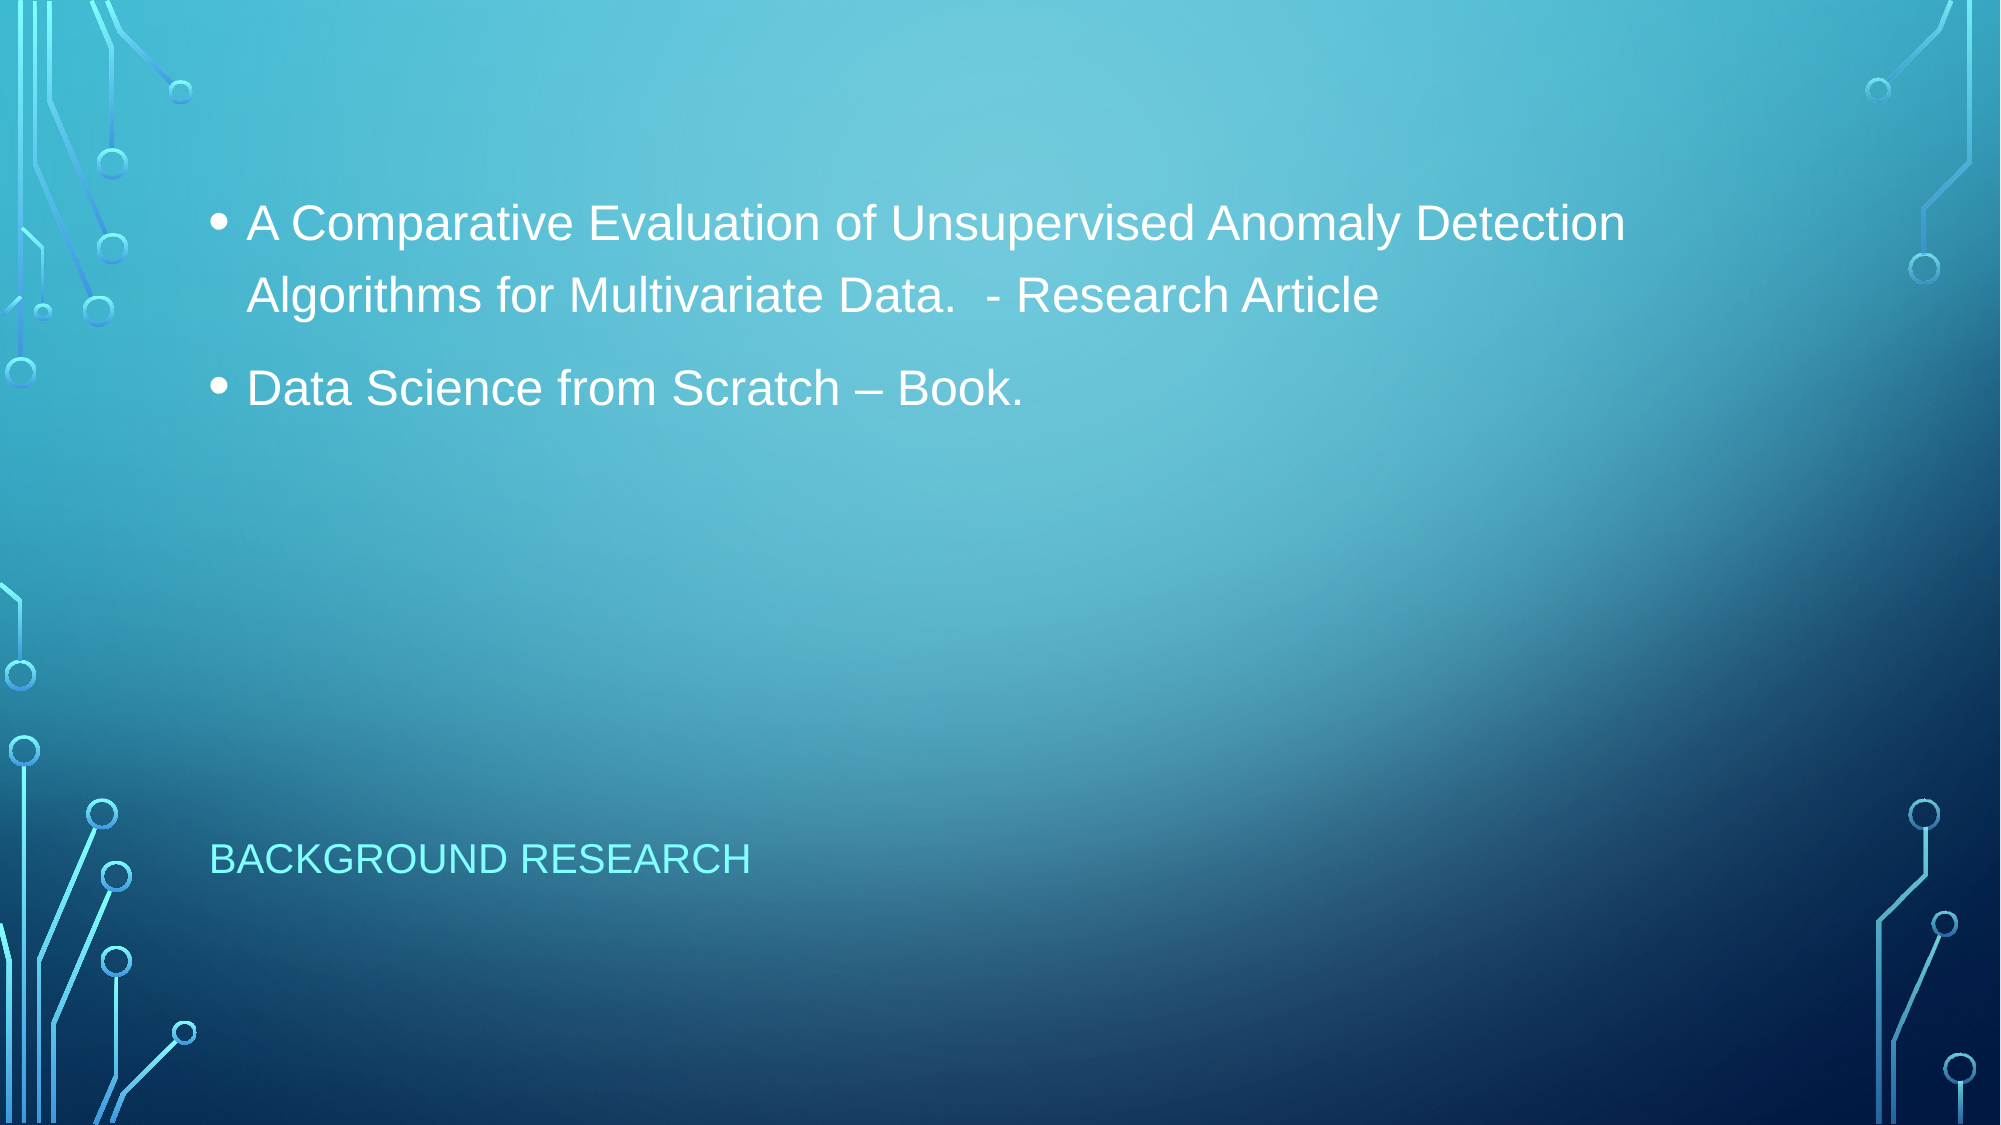

A Comparative Evaluation of Unsupervised Anomaly Detection Algorithms for Multivariate Data.  - Research Article
Data Science from Scratch – Book.
BACKGROUND RESEARCH